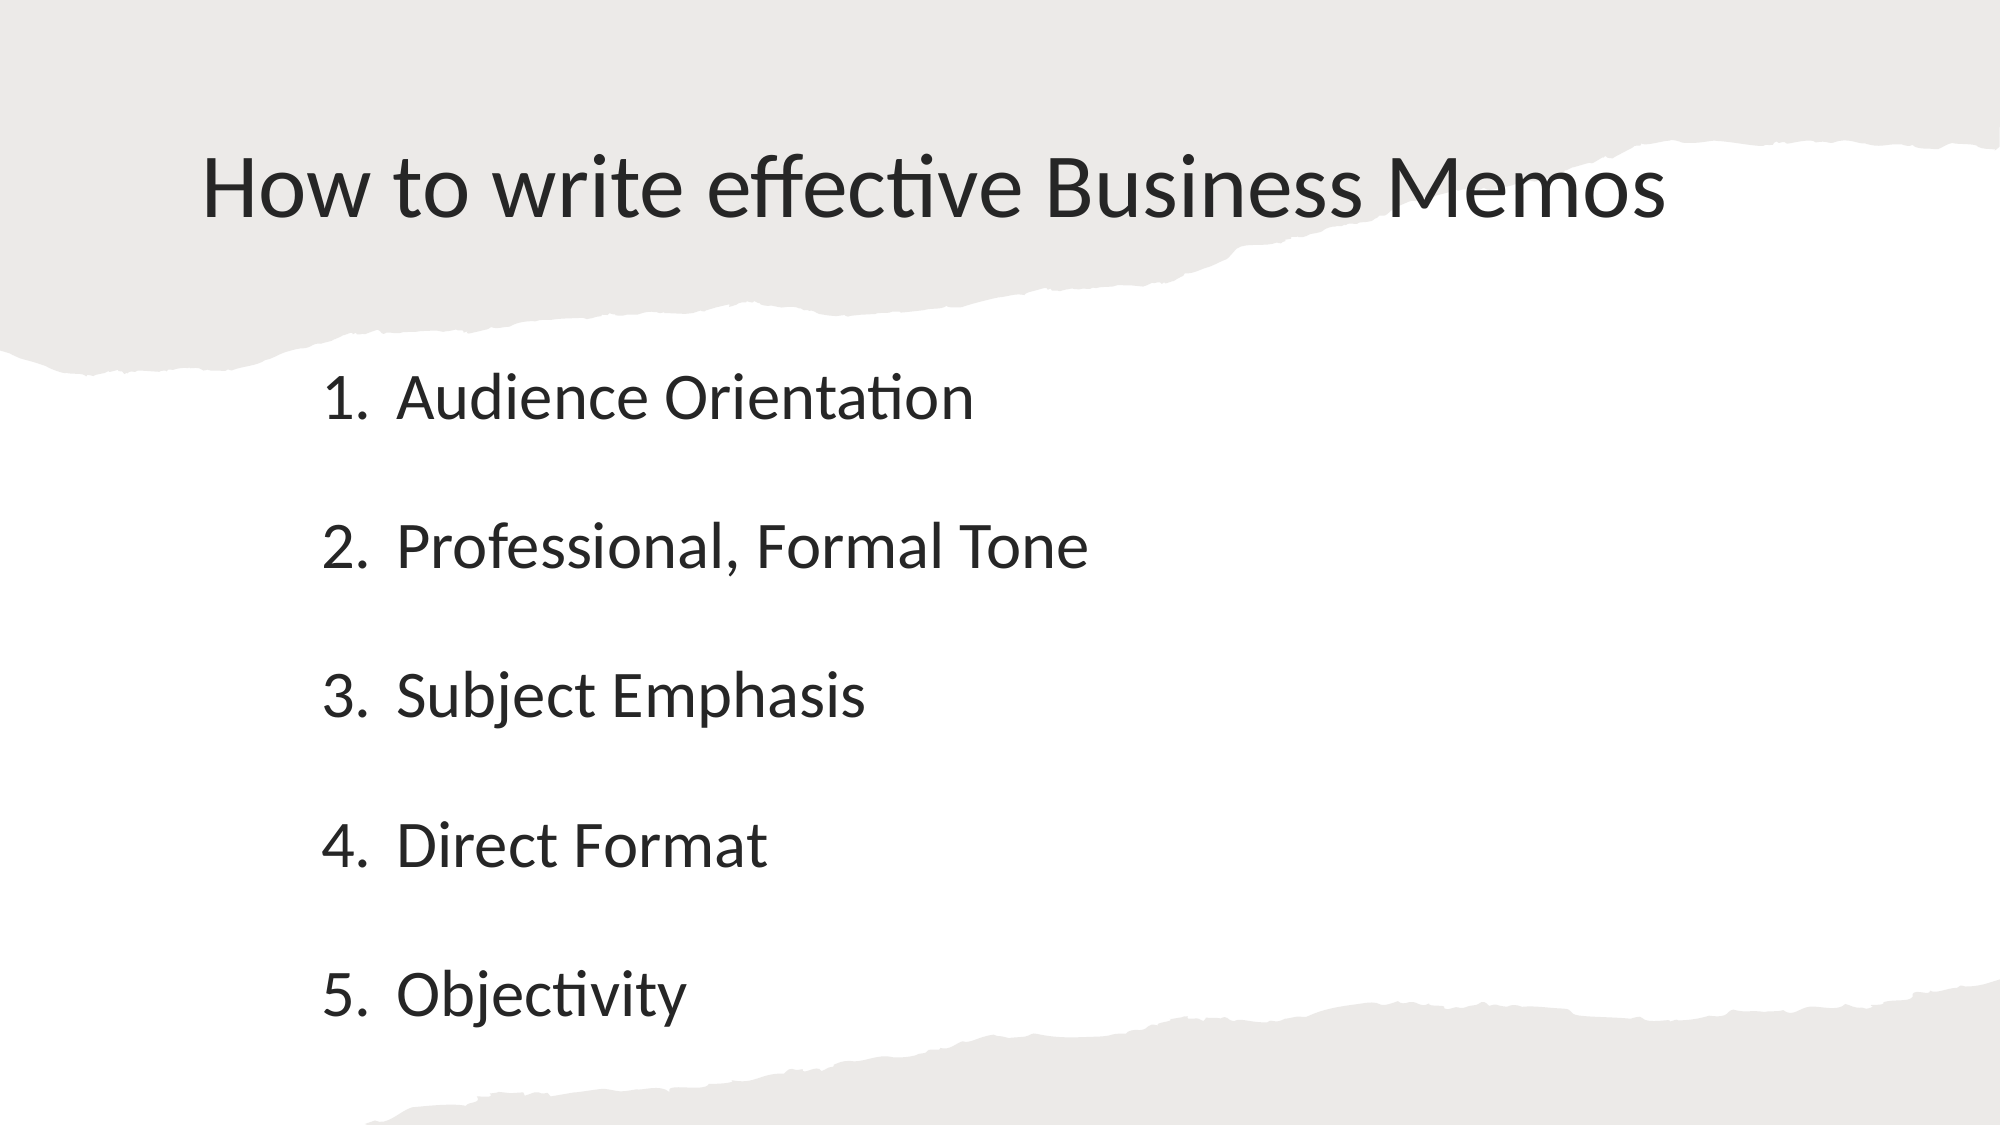

# How to write effective Business Memos
Audience Orientation
Professional, Formal Tone
Subject Emphasis
Direct Format
Objectivity